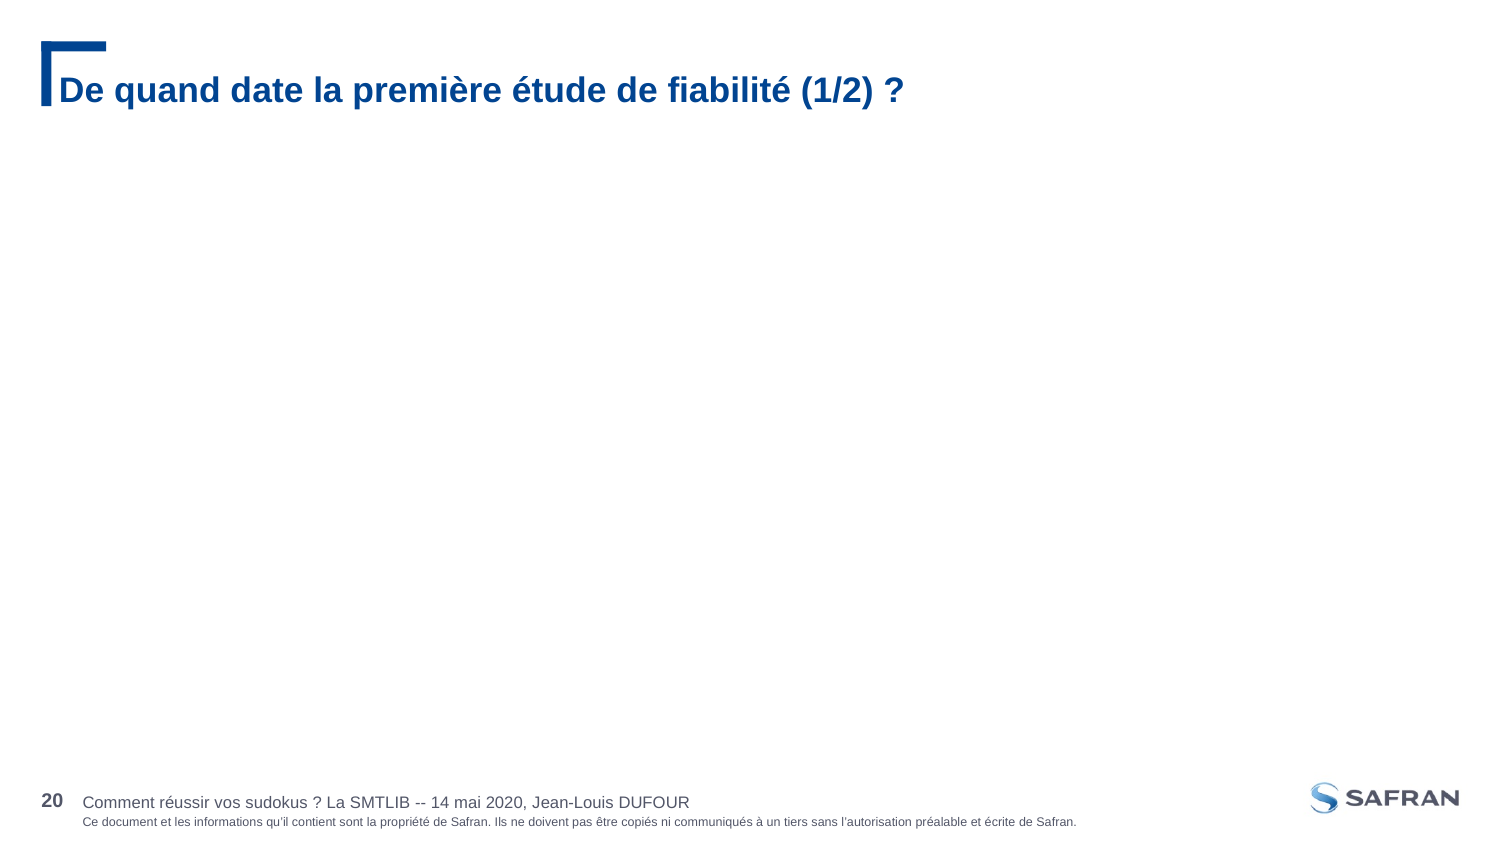

# De quand date la première étude de fiabilité (1/2) ?

Comment réussir vos sudokus ? La SMTLIB -- 14 mai 2020, Jean-Louis DUFOUR
20
27 sept. 2019, Jean-Louis DUFOUR